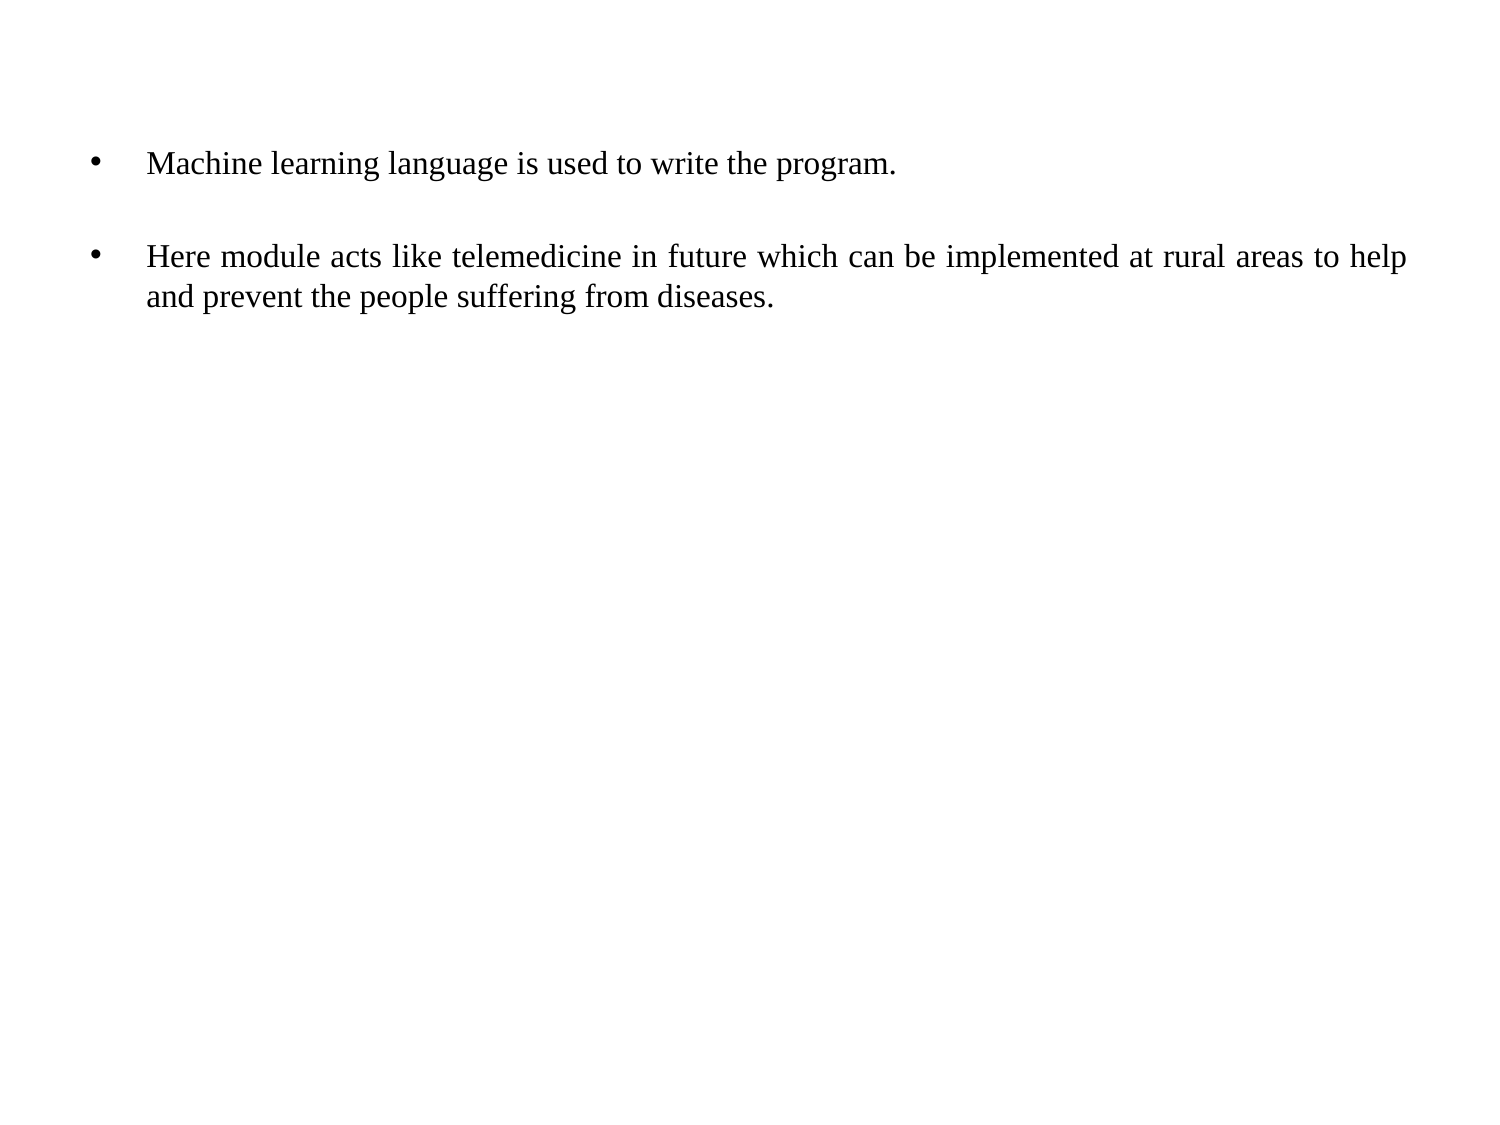

Machine learning language is used to write the program.

Here module acts like telemedicine in future which can be implemented at rural areas to help and prevent the people suffering from diseases.